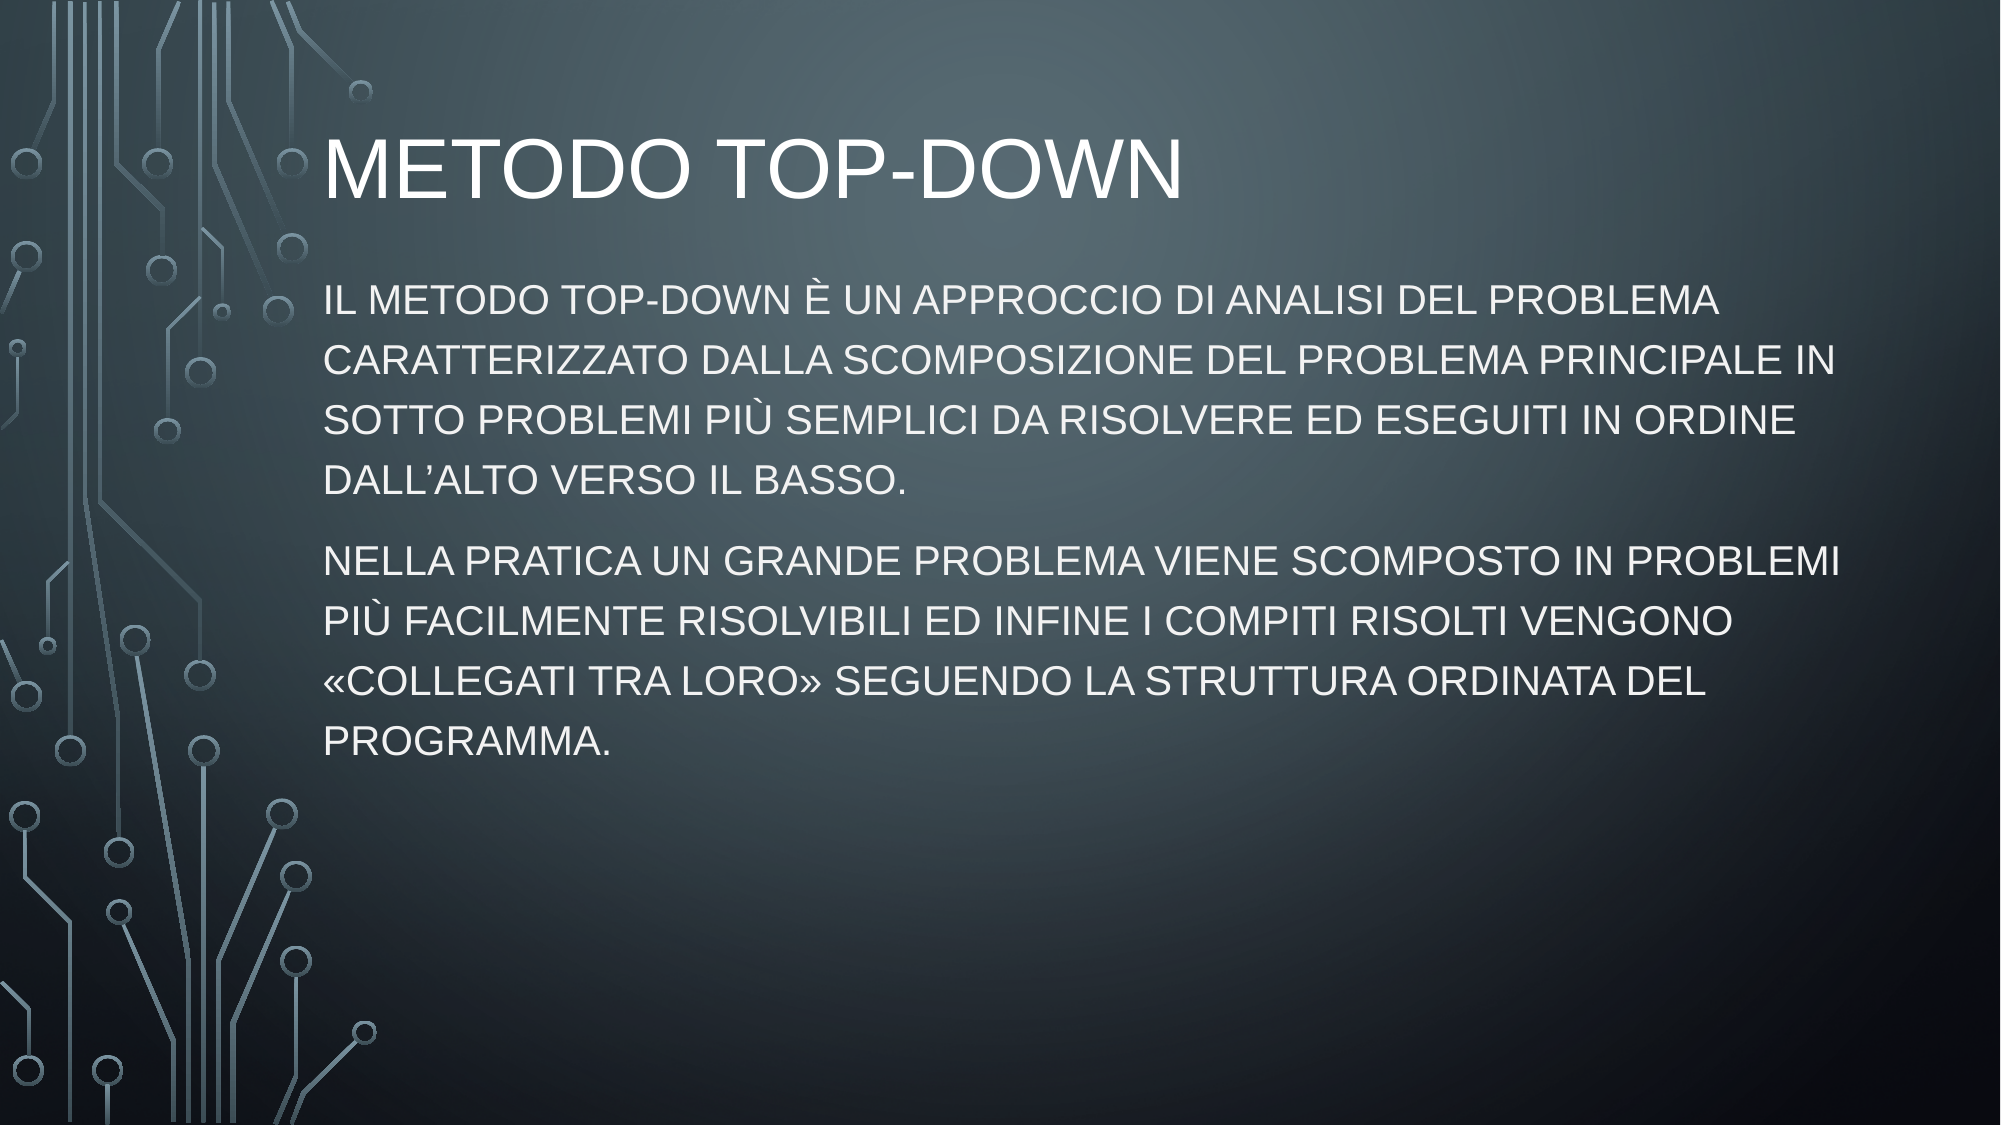

# Metodo top-down
Il metodo top-down è un approccio di analisi del problema caratterizzato dalla scomposizione del problema principale in sotto problemi più semplici da risolvere ed eseguiti in ordine dall’alto verso il basso.
Nella pratica un grande problema viene scomposto in problemi più facilmente risolvibili ed infine i compiti risolti vengono «collegati tra loro» seguendo la struttura ordinata del programma.